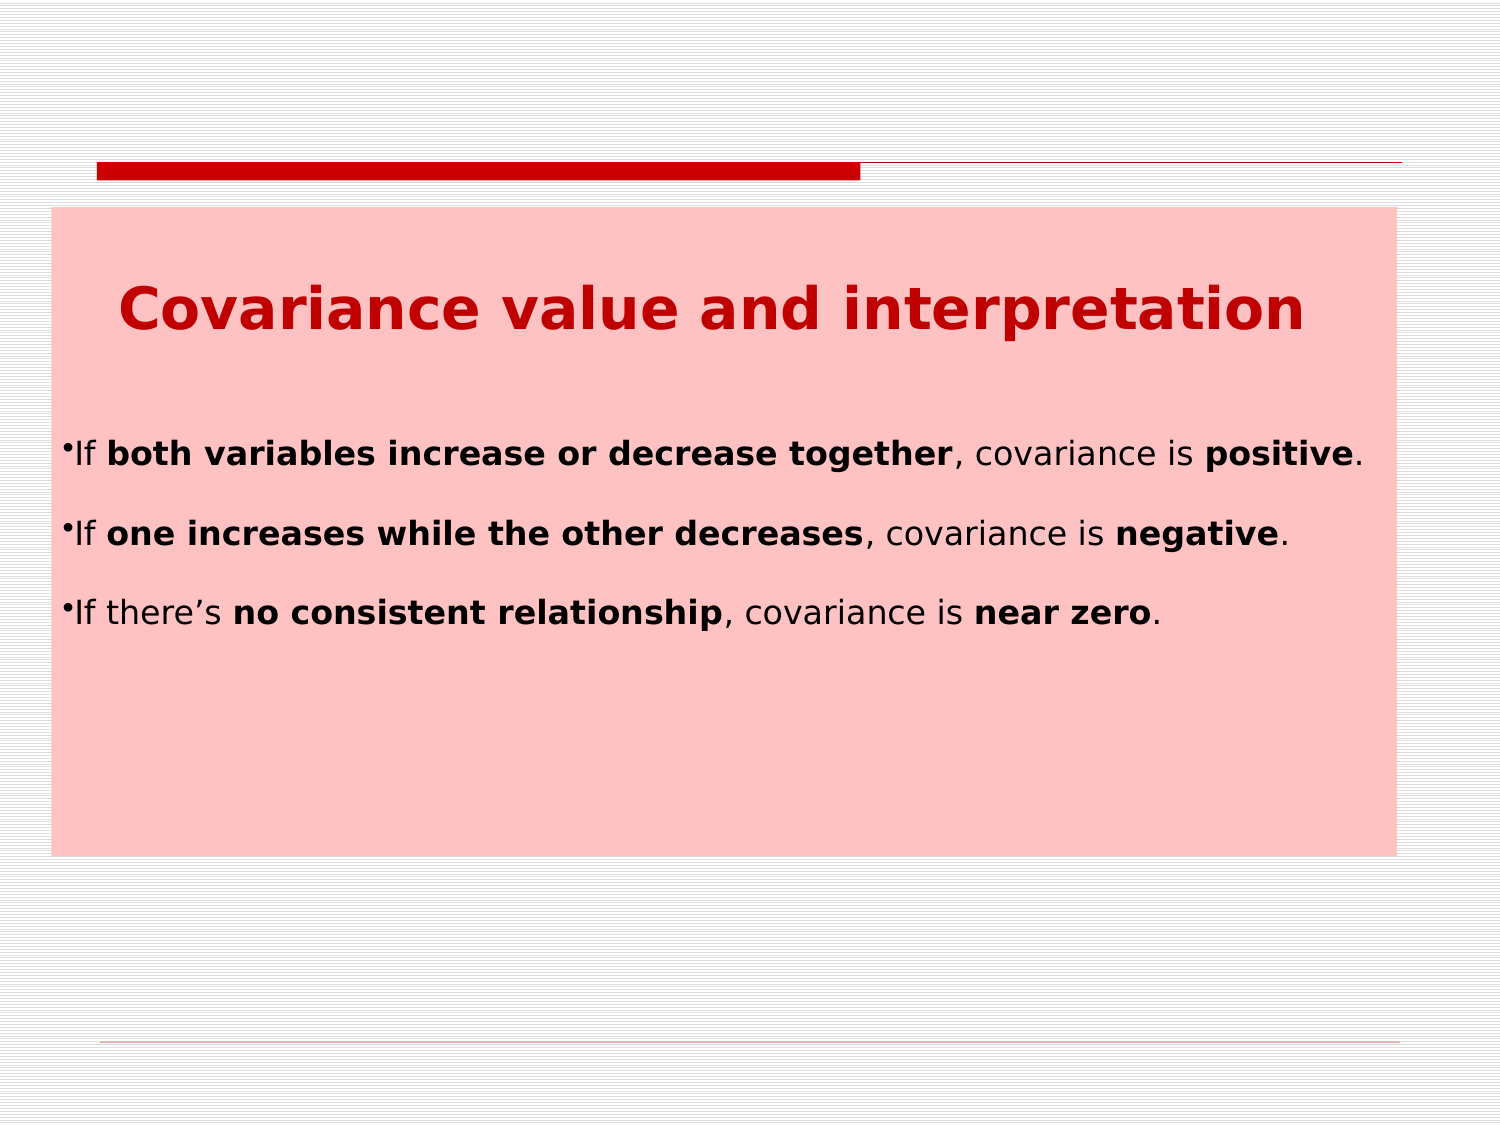

# Covariance value and interpretation
If both variables increase or decrease together, covariance is positive.

If one increases while the other decreases, covariance is negative.

If there’s no consistent relationship, covariance is near zero.